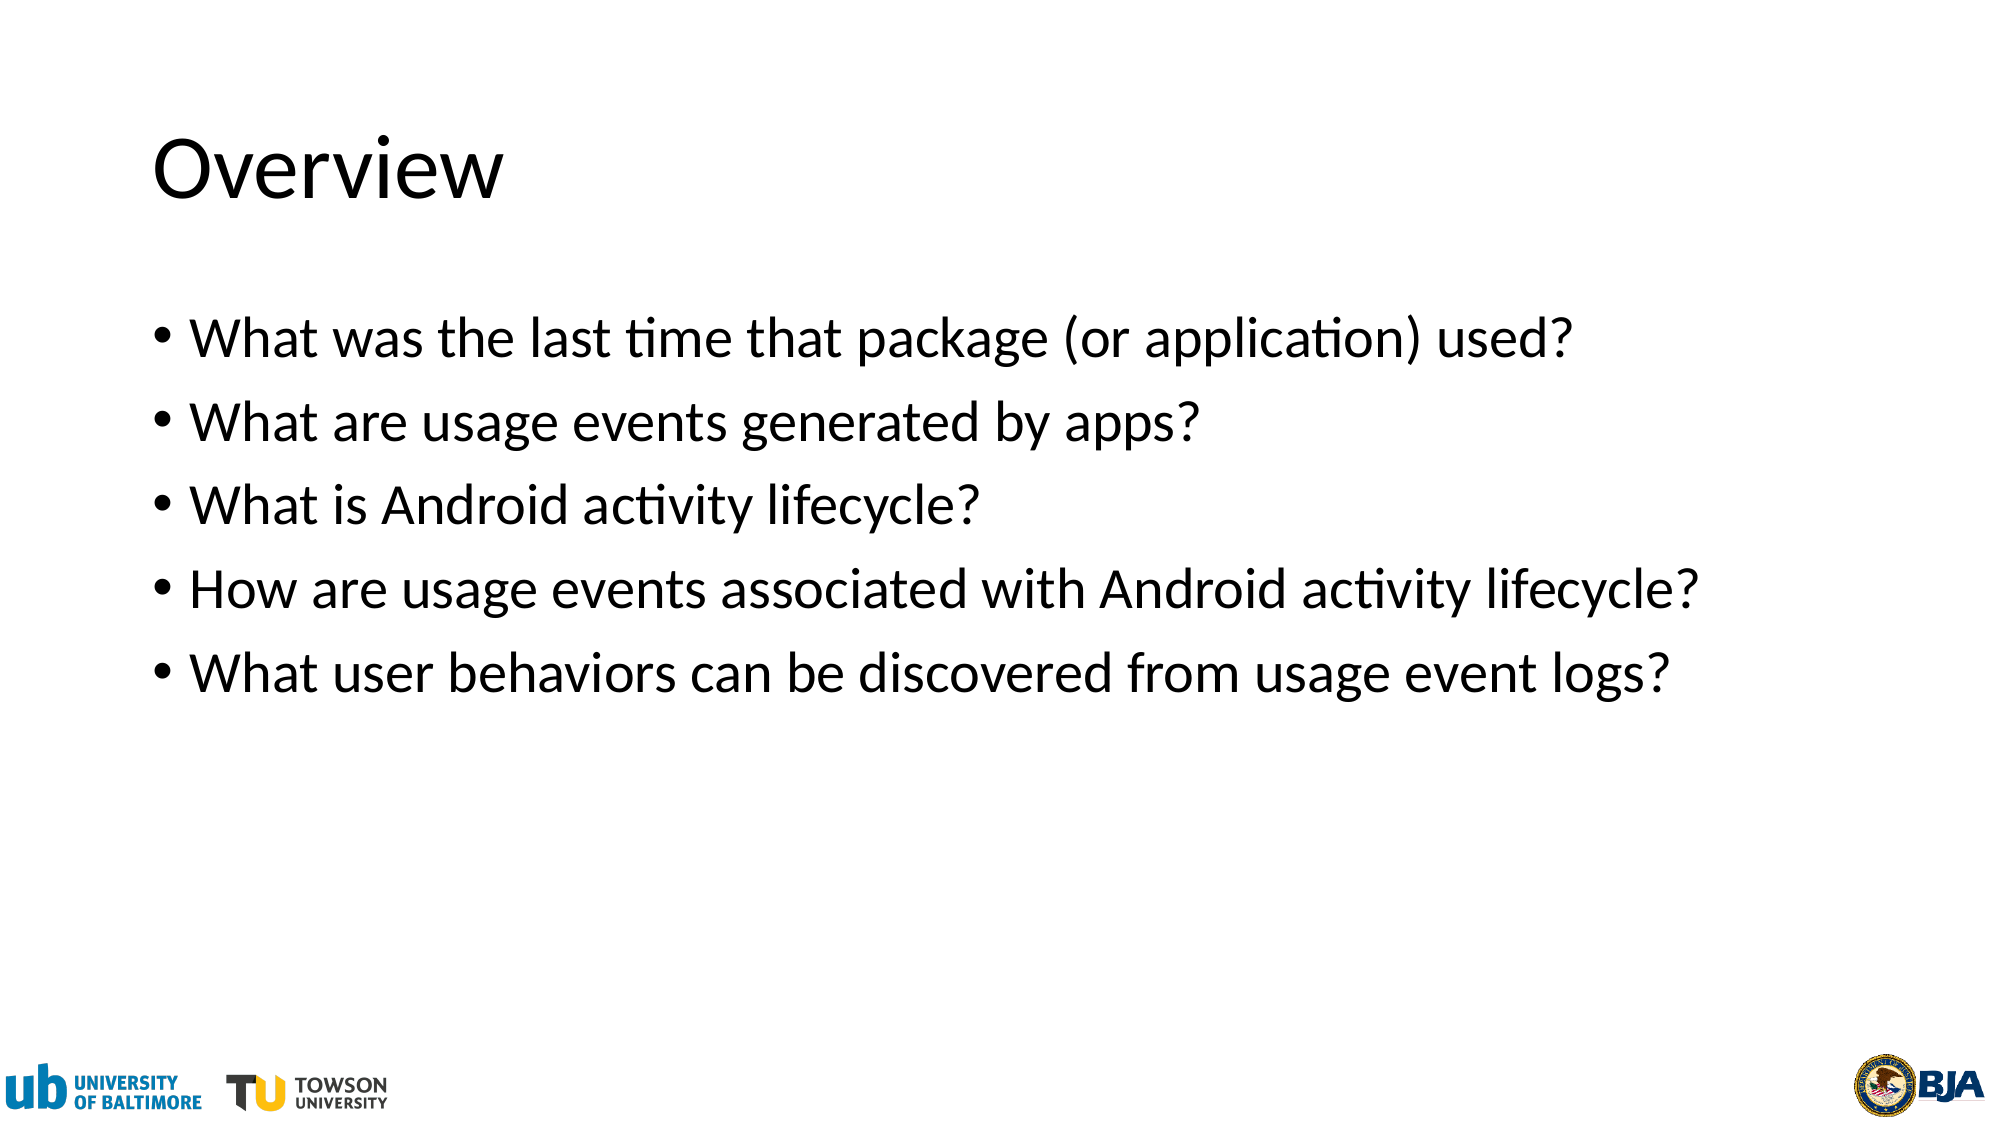

# Overview
What was the last time that package (or application) used?
What are usage events generated by apps?
What is Android activity lifecycle?
How are usage events associated with Android activity lifecycle?
What user behaviors can be discovered from usage event logs?